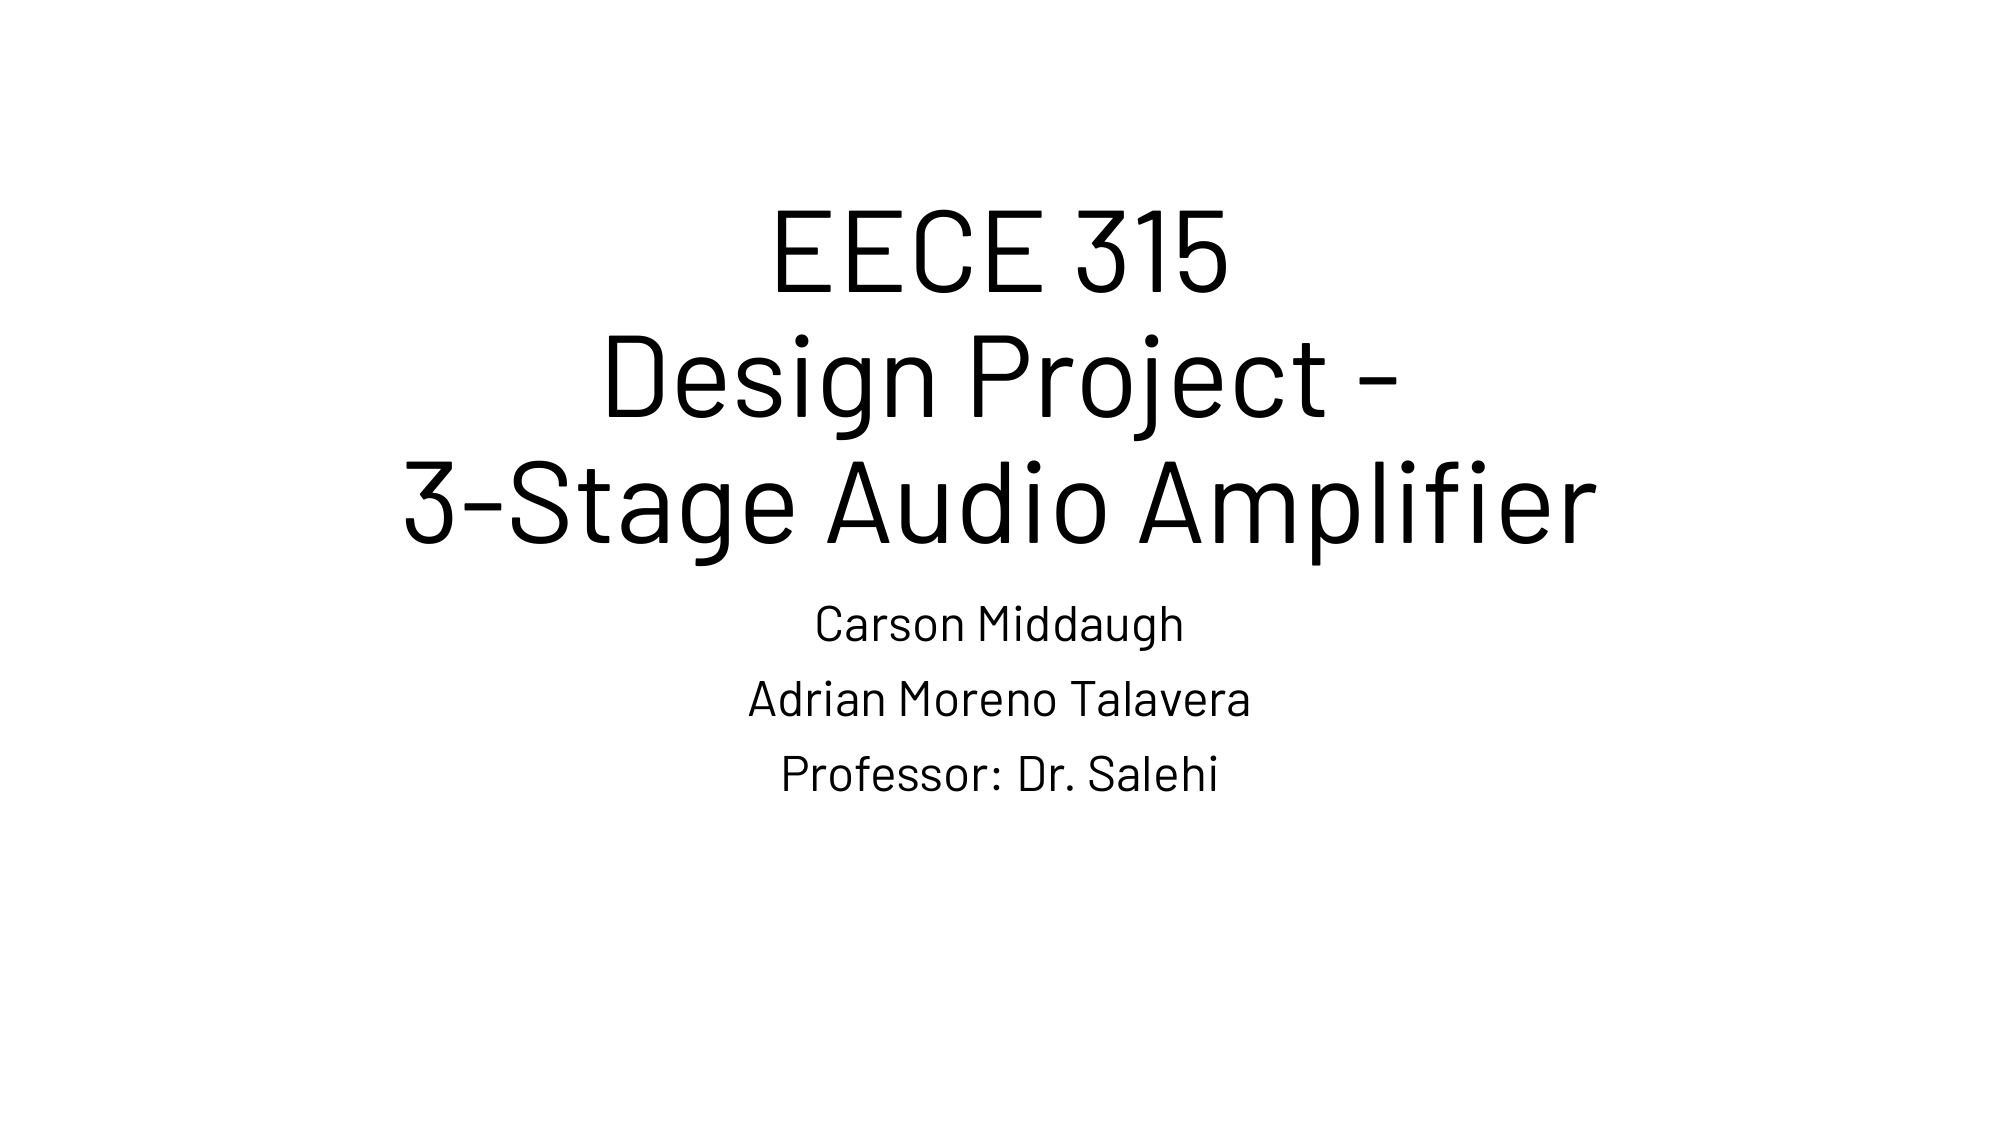

# EECE 315 Design Project - 3-Stage Audio Amplifier
Carson Middaugh
Adrian Moreno Talavera
Professor: Dr. Salehi